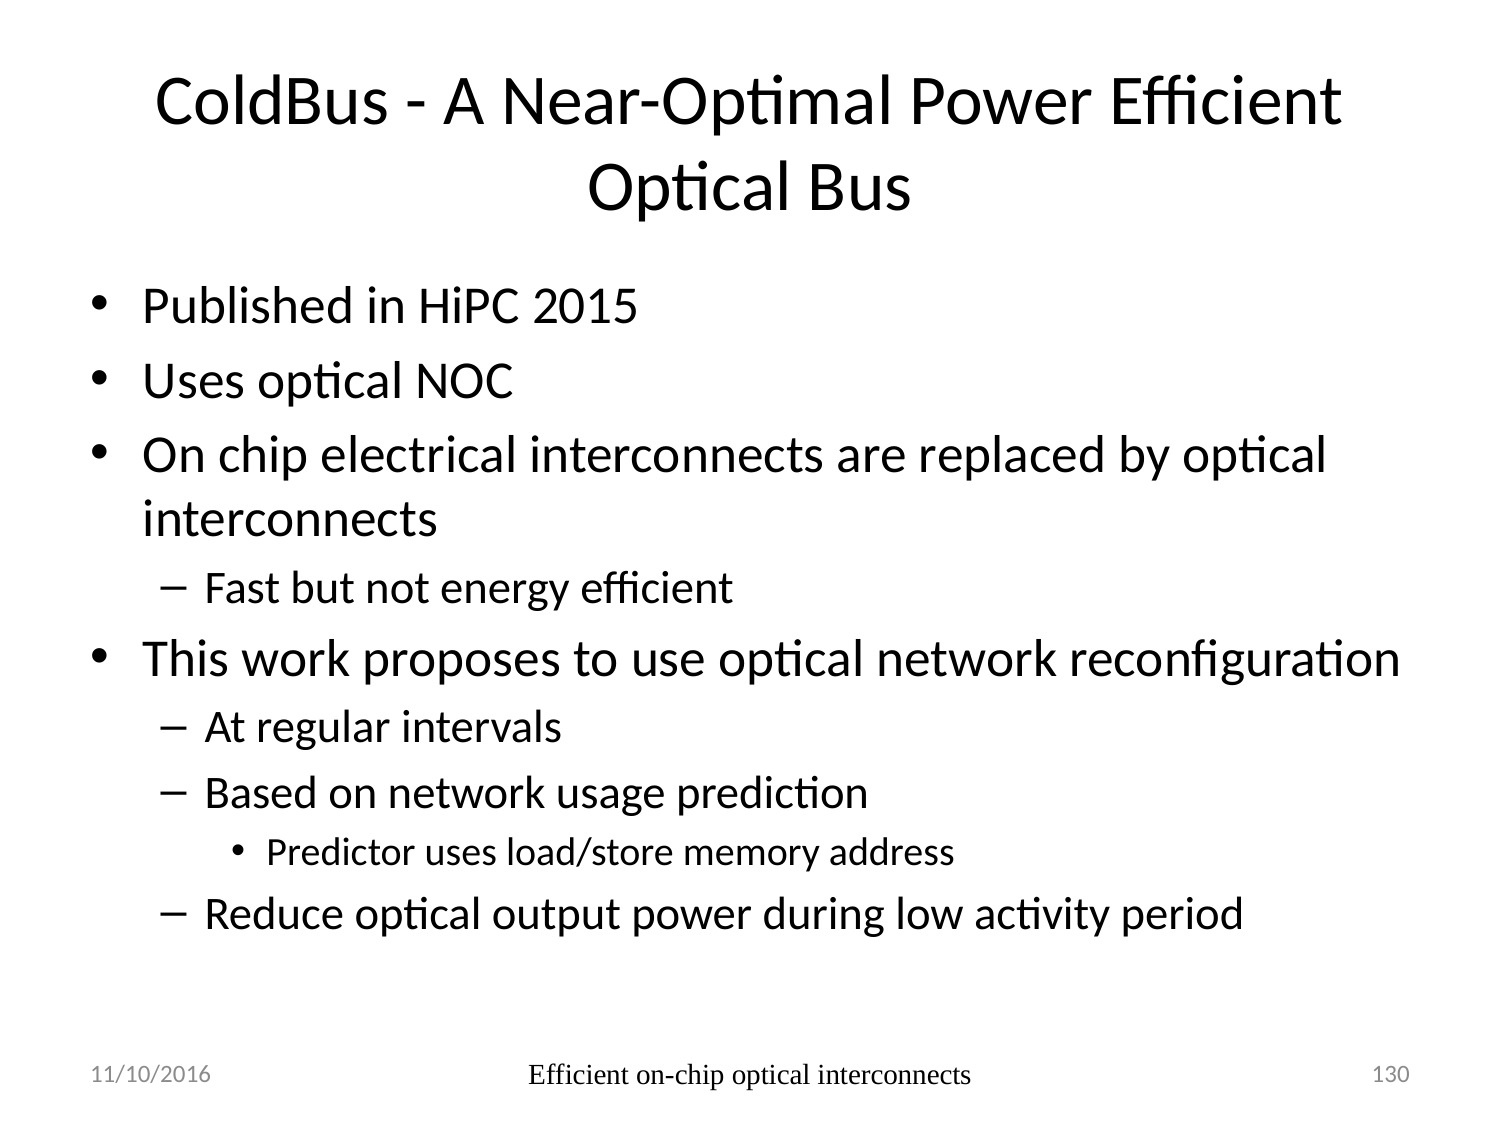

# ColdBus - A Near-Optimal Power Efficient Optical Bus
Published in HiPC 2015
Uses optical NOC
On chip electrical interconnects are replaced by optical interconnects
Fast but not energy efficient
This work proposes to use optical network reconfiguration
At regular intervals
Based on network usage prediction
Predictor uses load/store memory address
Reduce optical output power during low activity period
11/10/2016
Efficient on-chip optical interconnects
130